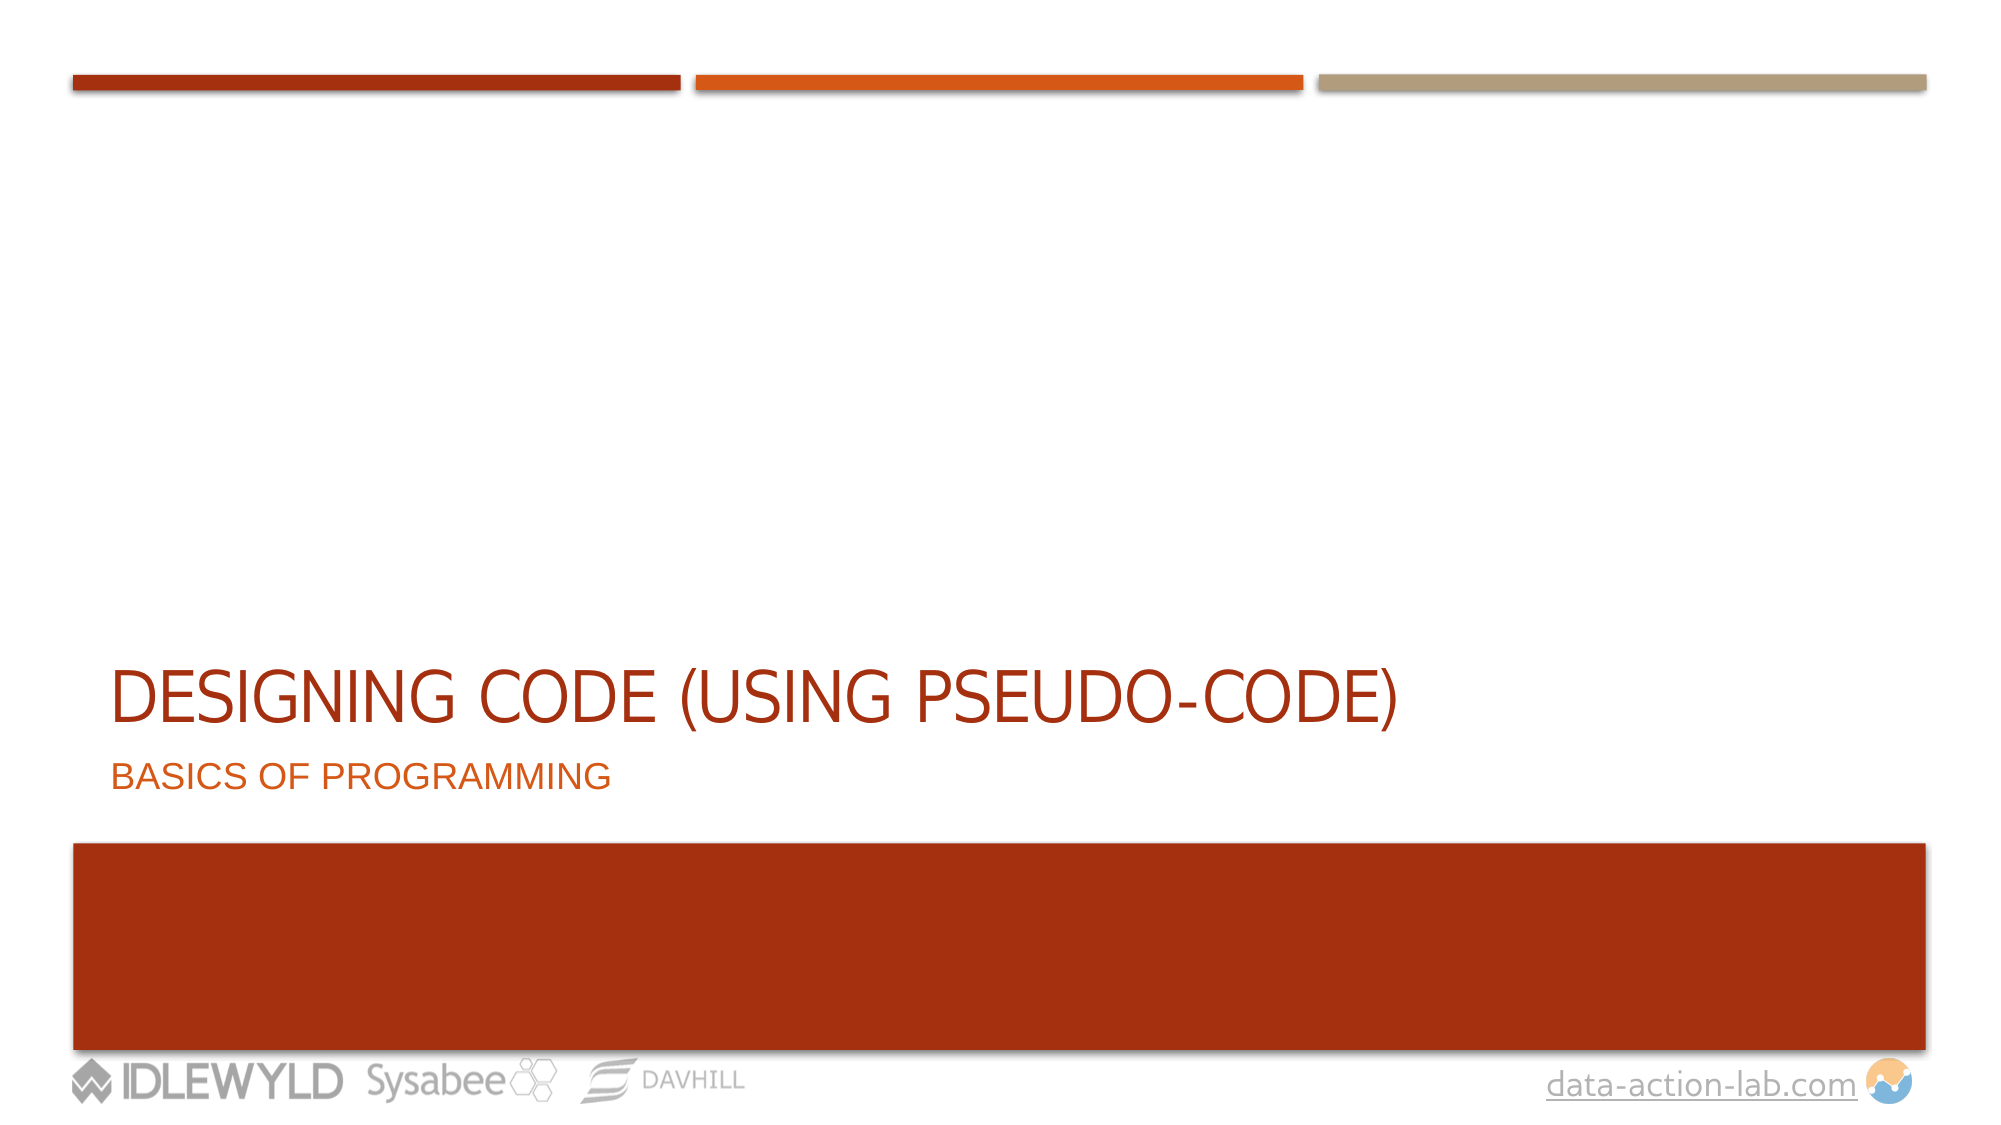

# Designing Code (Using Pseudo-Code)
BASICS OF PROGRAMMING